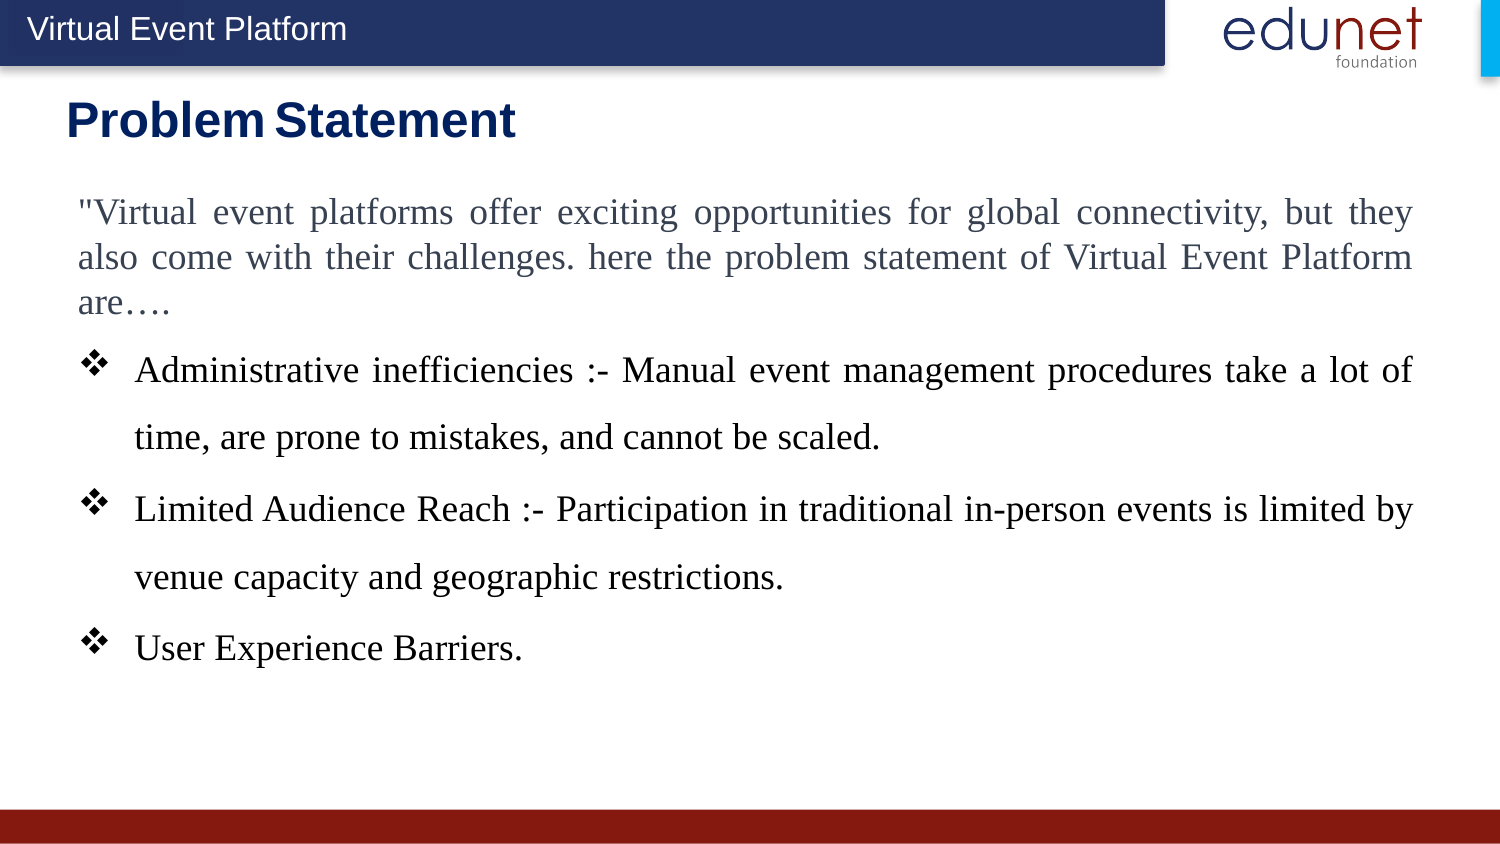

Virtual Event Platform
# Problem Statement
"Virtual event platforms offer exciting opportunities for global connectivity, but they also come with their challenges. here the problem statement of Virtual Event Platform are….
Administrative inefficiencies :- Manual event management procedures take a lot of time, are prone to mistakes, and cannot be scaled.
Limited Audience Reach :- Participation in traditional in-person events is limited by venue capacity and geographic restrictions.
User Experience Barriers.